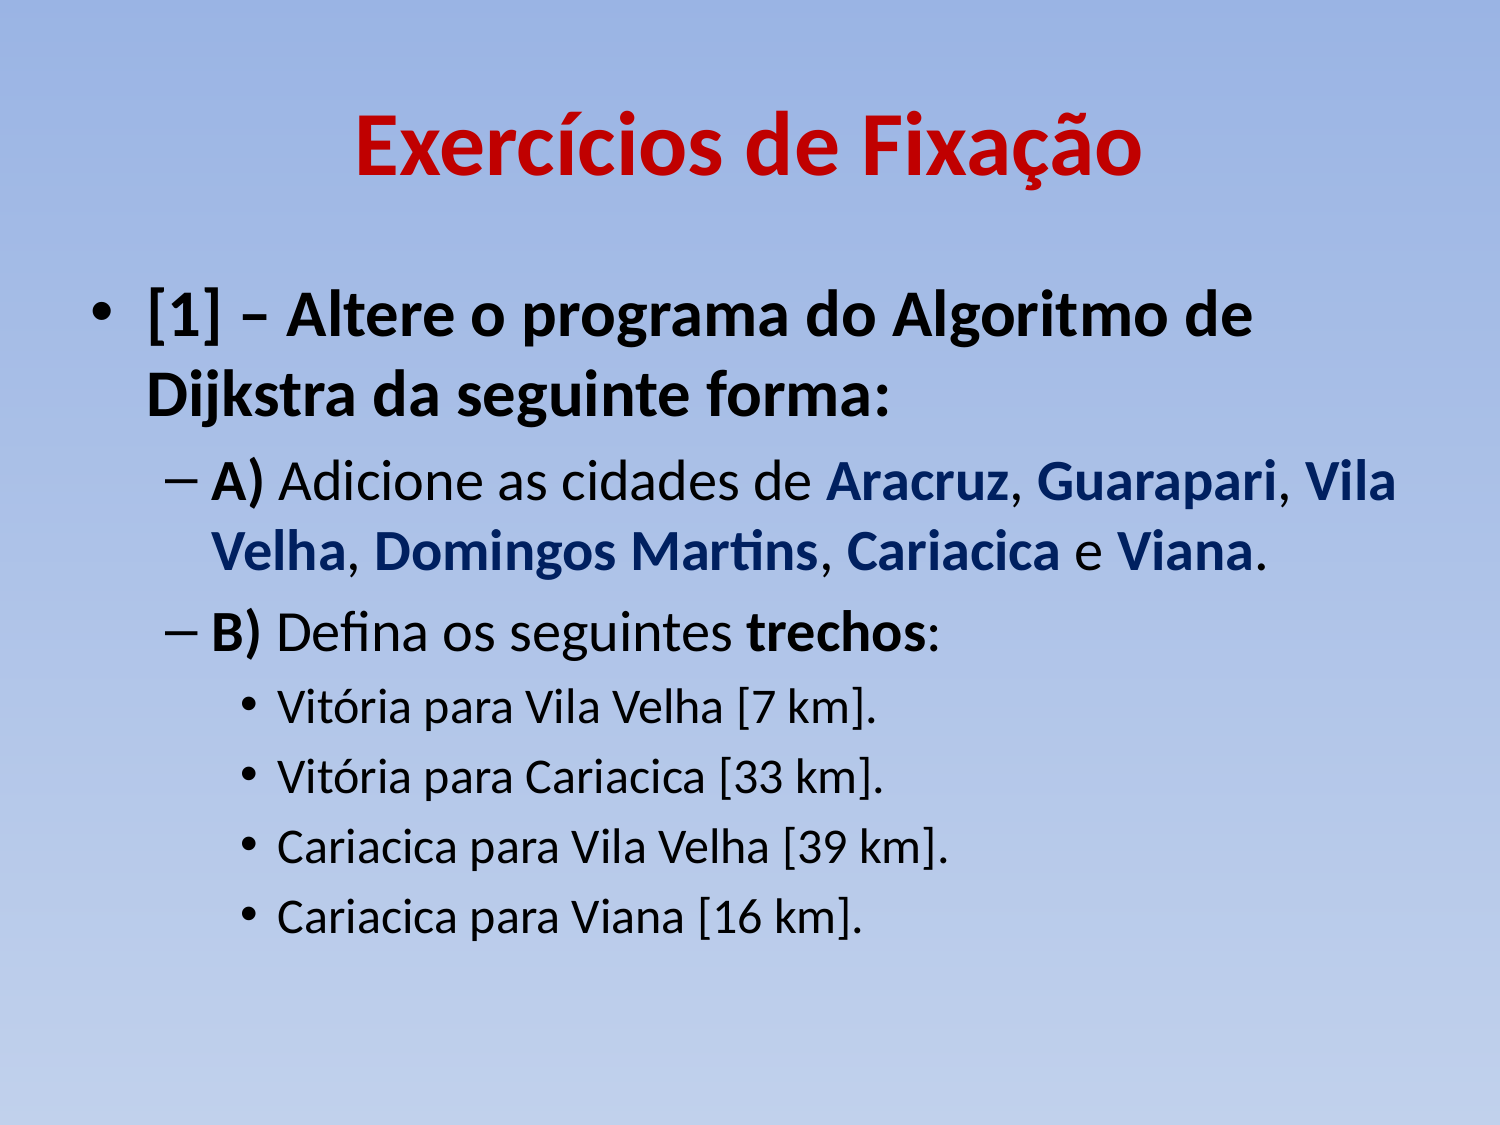

# Exercícios de Fixação
[1] – Altere o programa do Algoritmo de Dijkstra da seguinte forma:
A) Adicione as cidades de Aracruz, Guarapari, Vila Velha, Domingos Martins, Cariacica e Viana.
B) Defina os seguintes trechos:
Vitória para Vila Velha [7 km].
Vitória para Cariacica [33 km].
Cariacica para Vila Velha [39 km].
Cariacica para Viana [16 km].